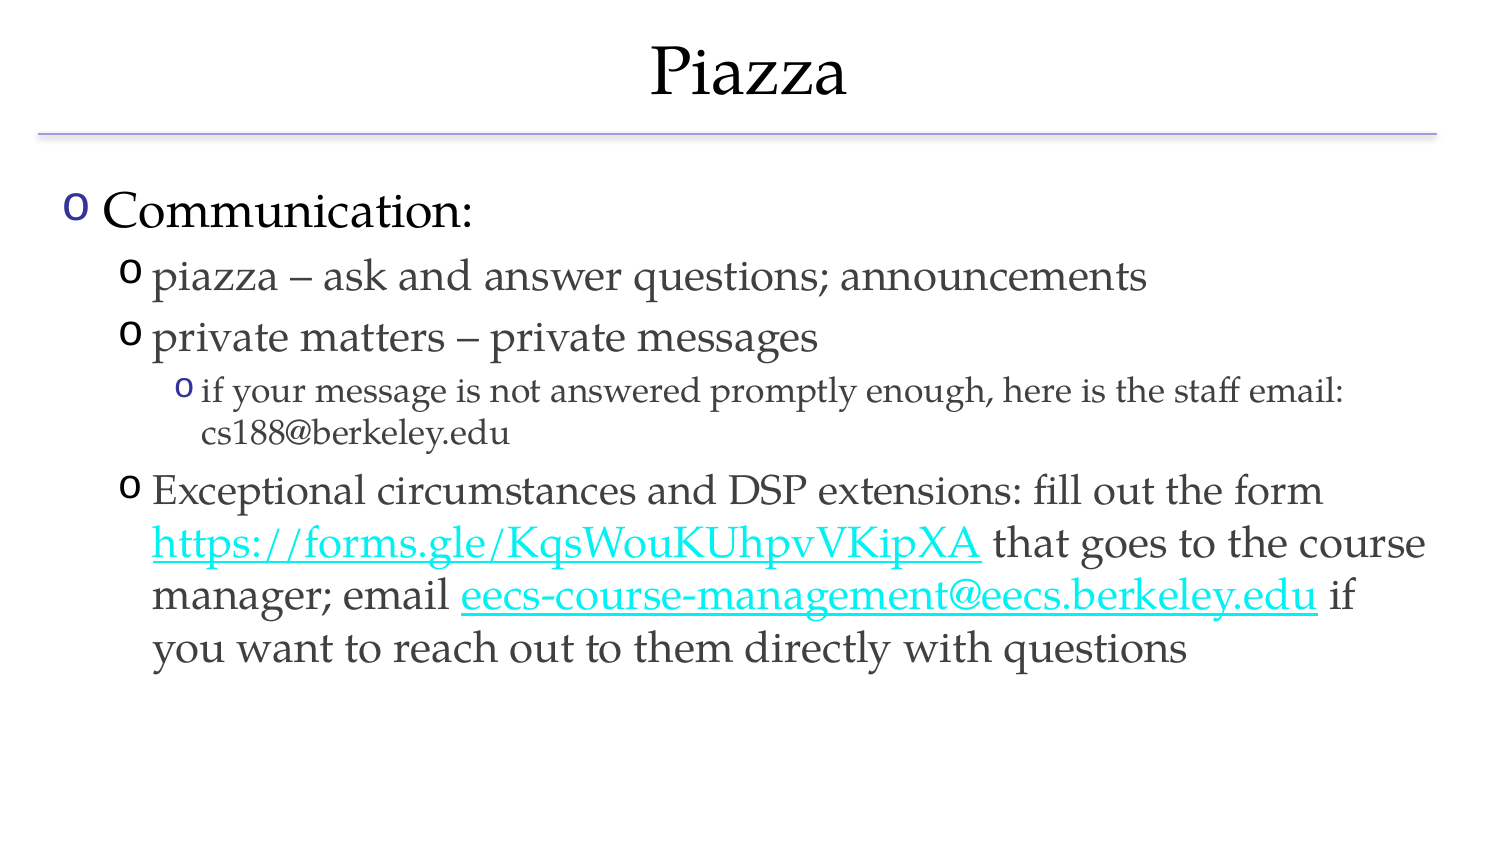

# Piazza
Communication:
piazza – ask and answer questions; announcements
private matters – private messages
if your message is not answered promptly enough, here is the staff email: cs188@berkeley.edu
Exceptional circumstances and DSP extensions: fill out the form https://forms.gle/KqsWouKUhpvVKipXA that goes to the course manager; email eecs-course-management@eecs.berkeley.edu if you want to reach out to them directly with questions